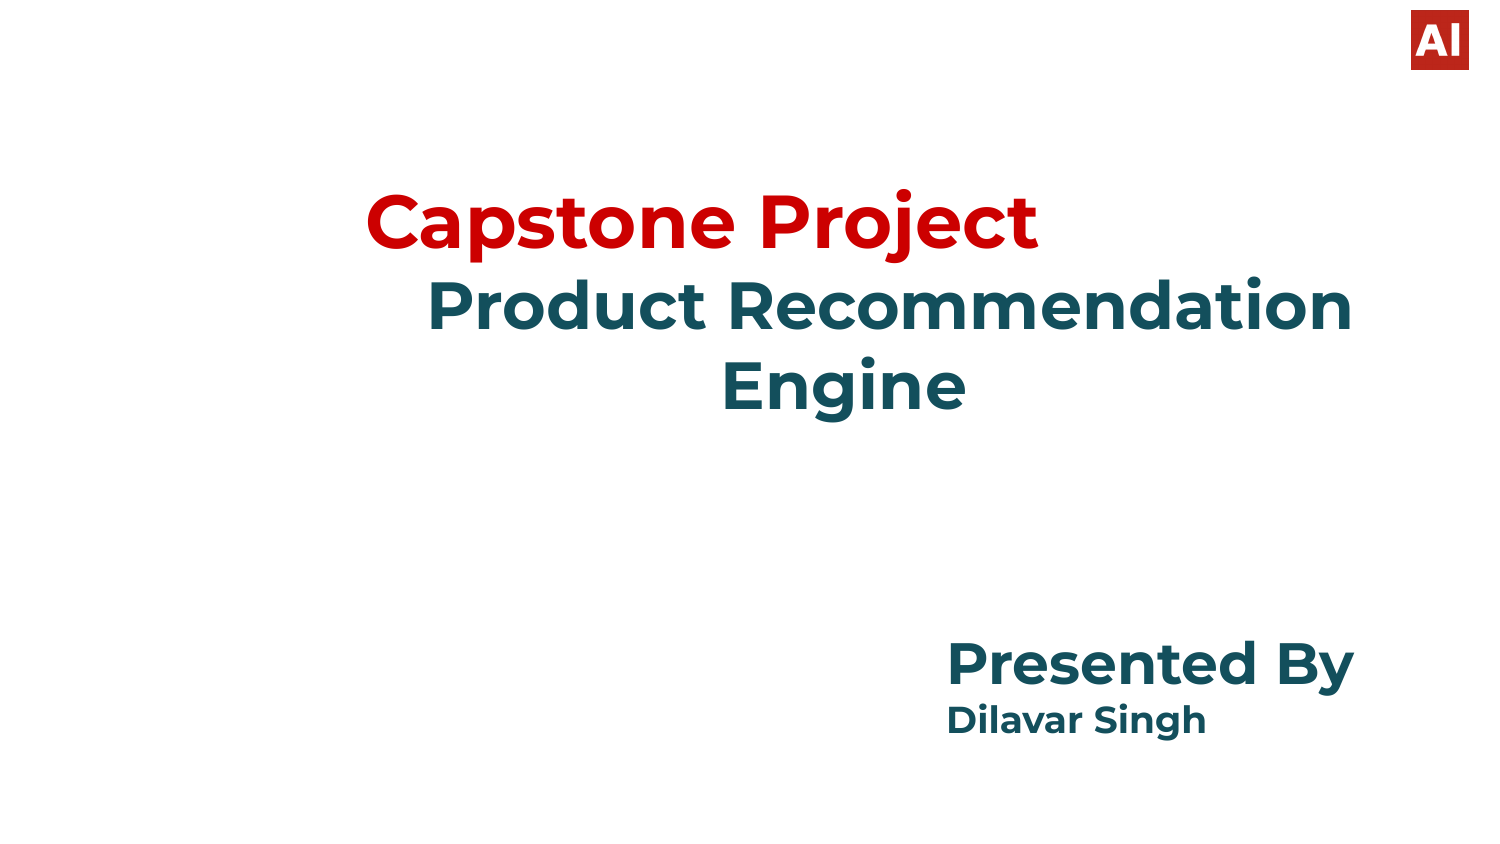

Capstone Project
Product Recommendation Engine
#
Presented By
Dilavar Singh